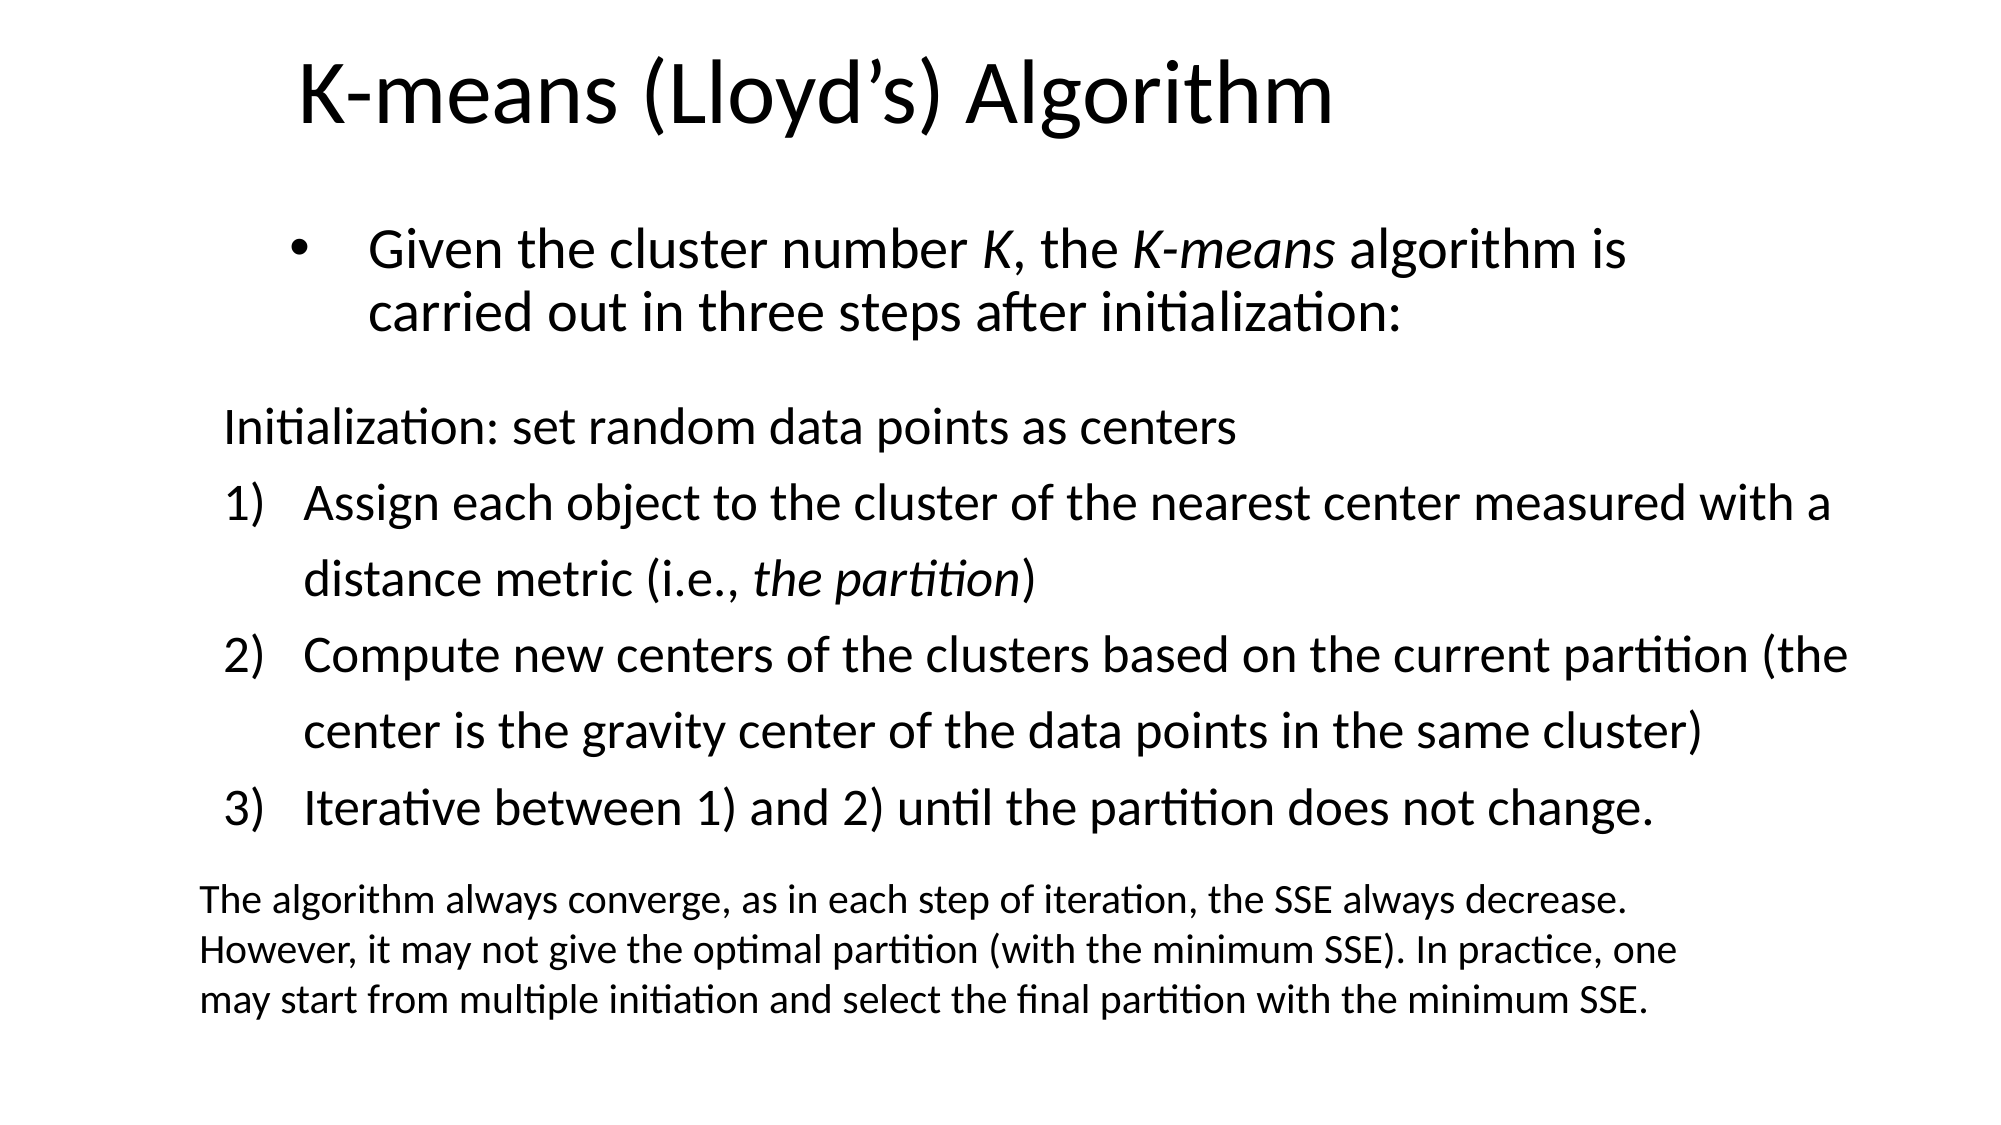

# K-means (Lloyd’s) Algorithm
Given the cluster number K, the K-means algorithm is carried out in three steps after initialization:

Initialization: set random data points as centers
Assign each object to the cluster of the nearest center measured with a distance metric (i.e., the partition)
Compute new centers of the clusters based on the current partition (the center is the gravity center of the data points in the same cluster)
Iterative between 1) and 2) until the partition does not change.
The algorithm always converge, as in each step of iteration, the SSE always decrease. However, it may not give the optimal partition (with the minimum SSE). In practice, one may start from multiple initiation and select the final partition with the minimum SSE.